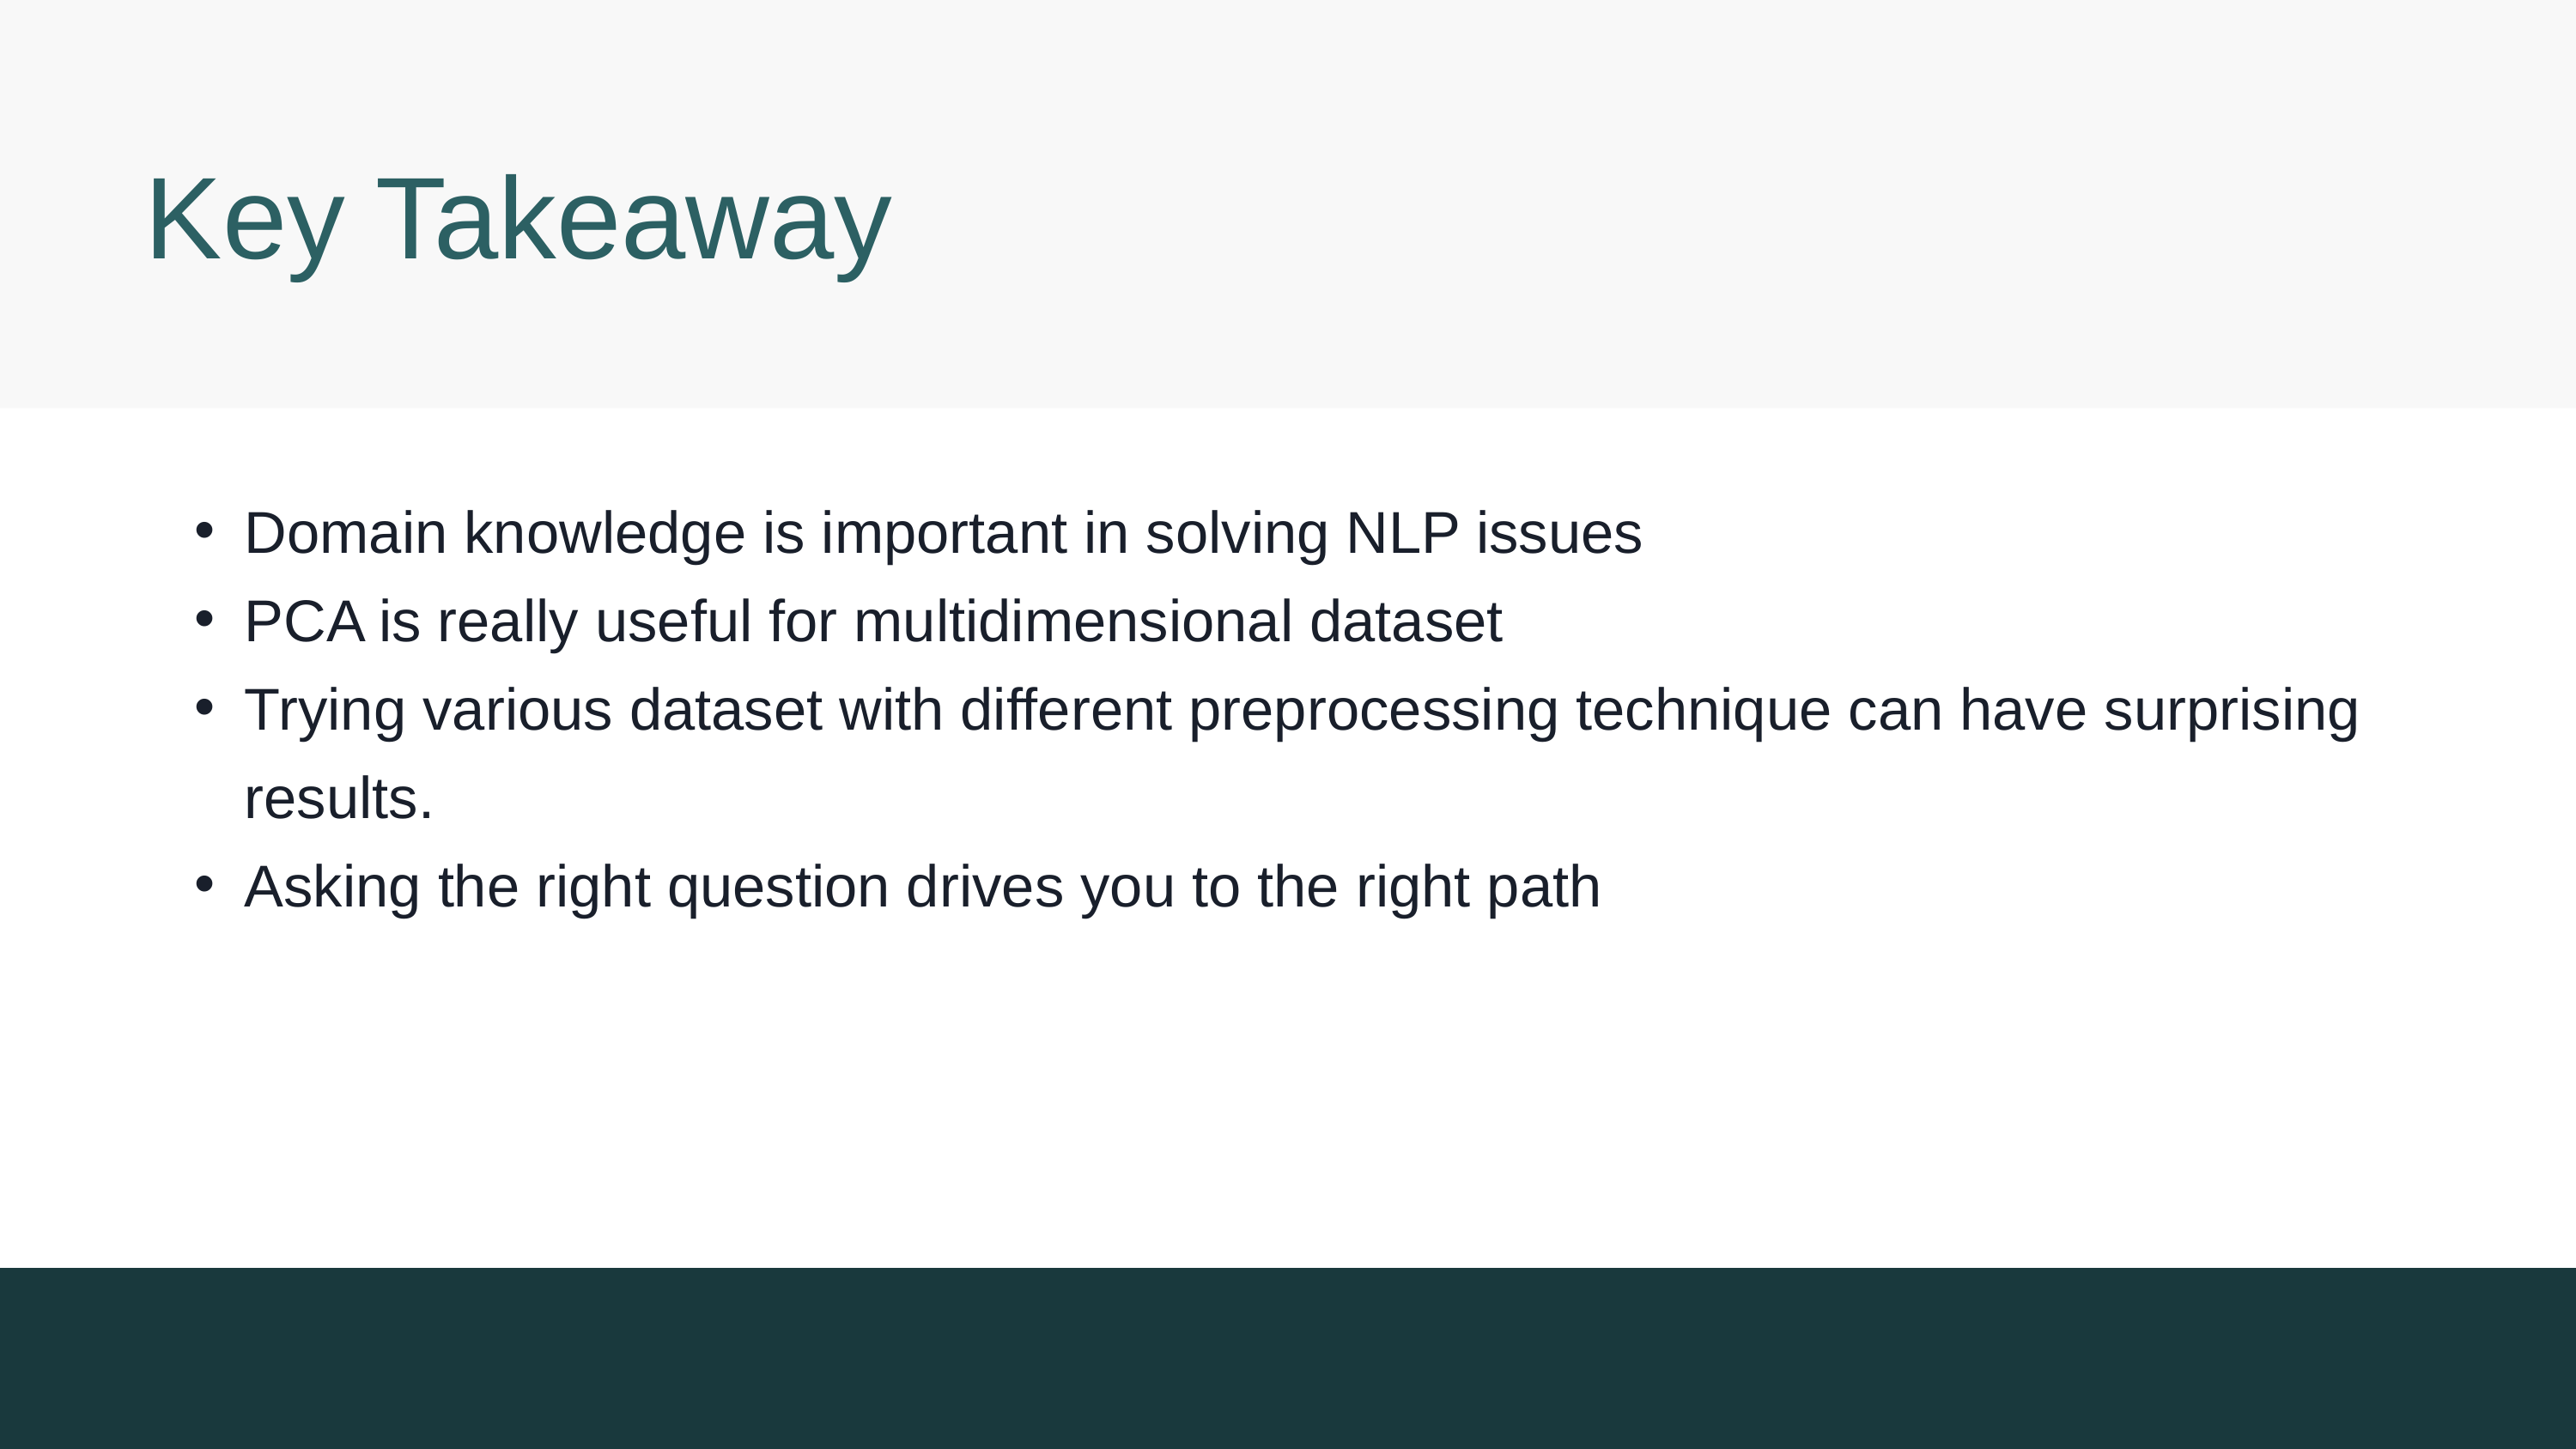

Key Takeaway
Domain knowledge is important in solving NLP issues
PCA is really useful for multidimensional dataset
Trying various dataset with different preprocessing technique can have surprising results.
Asking the right question drives you to the right path